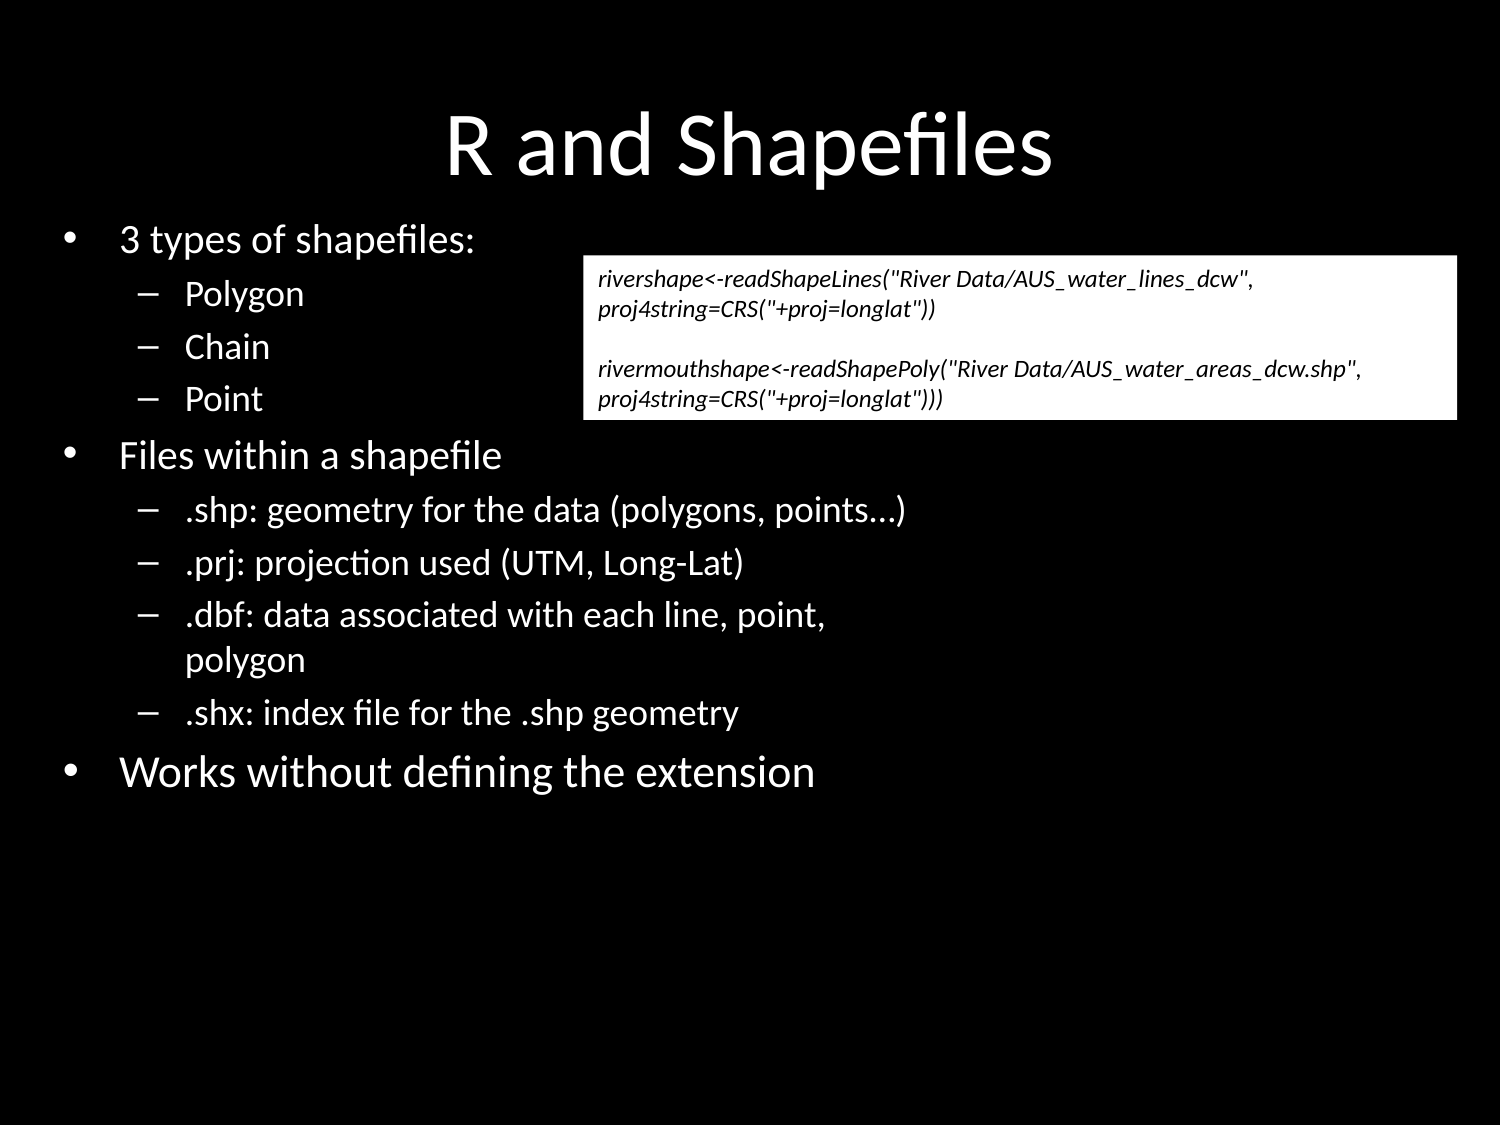

# R and Shapefiles
3 types of shapefiles:
Polygon
Chain
Point
Files within a shapefile
.shp: geometry for the data (polygons, points…)
.prj: projection used (UTM, Long-Lat)
.dbf: data associated with each line, point, polygon
.shx: index file for the .shp geometry
Works without defining the extension

rivershape<-readShapeLines("River Data/AUS_water_lines_dcw", proj4string=CRS("+proj=longlat"))

rivermouthshape<-readShapePoly("River Data/AUS_water_areas_dcw.shp", proj4string=CRS("+proj=longlat")))